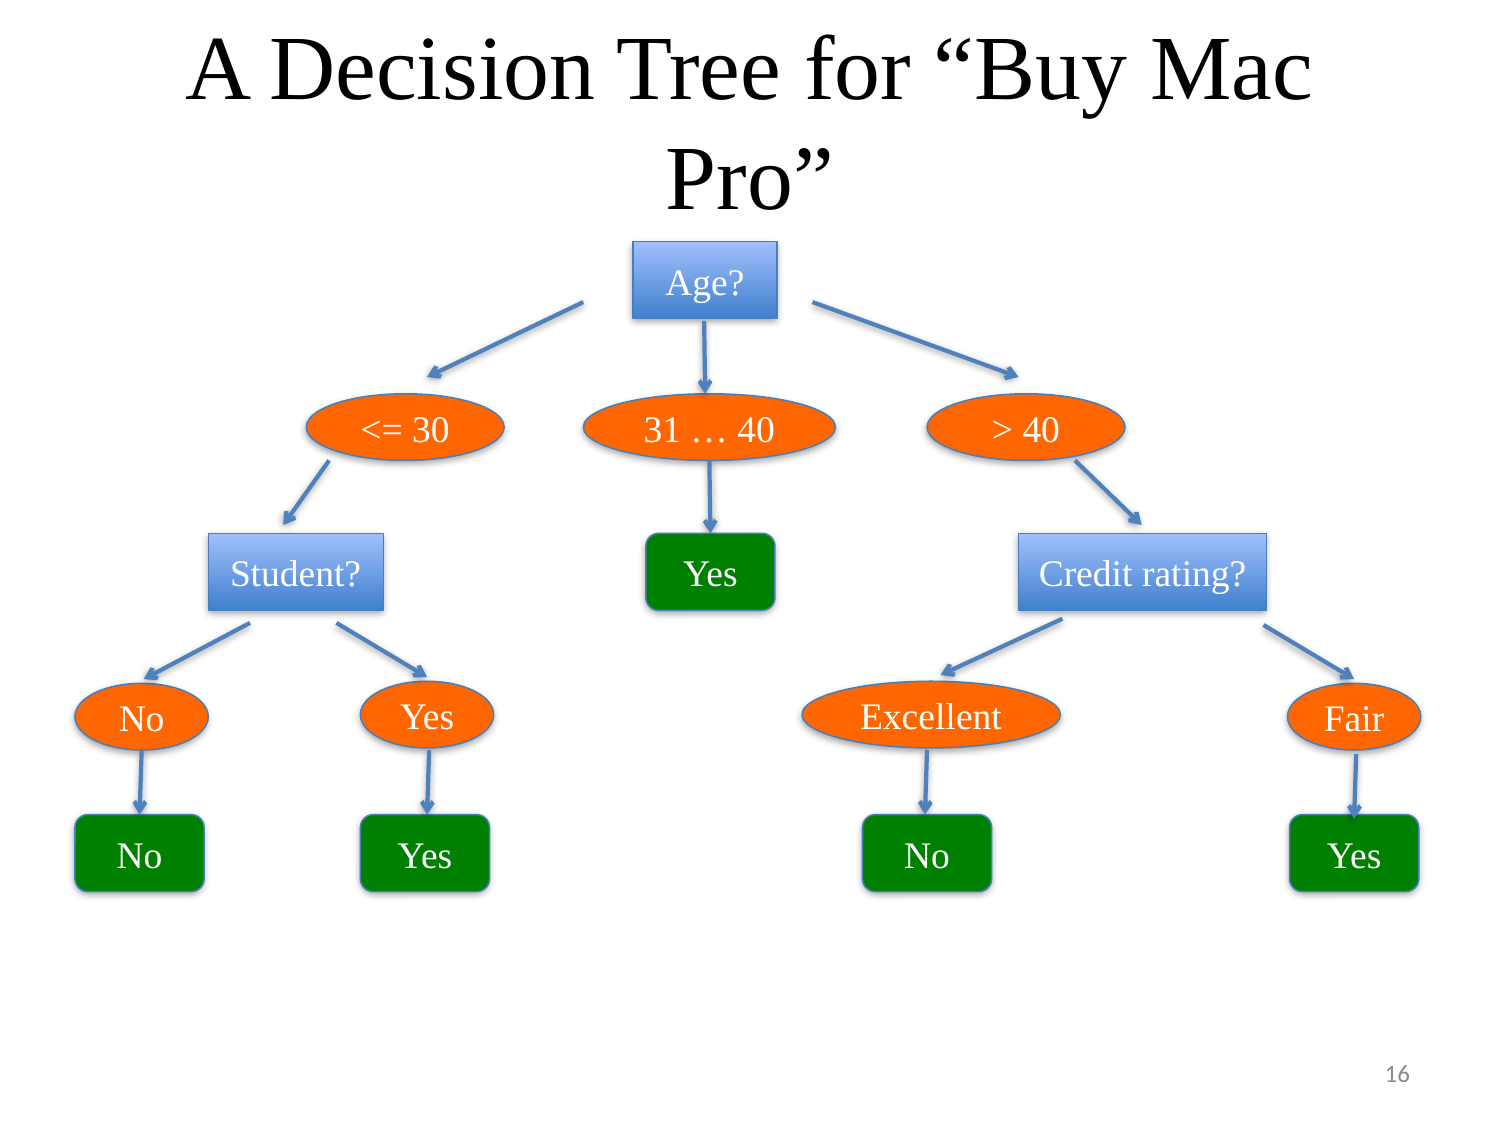

# A Decision Tree for “Buy Mac Pro”
Age?
<= 30
31 … 40
> 40
Student?
Yes
Credit rating?
Yes
Excellent
No
Fair
No
Yes
No
Yes
16